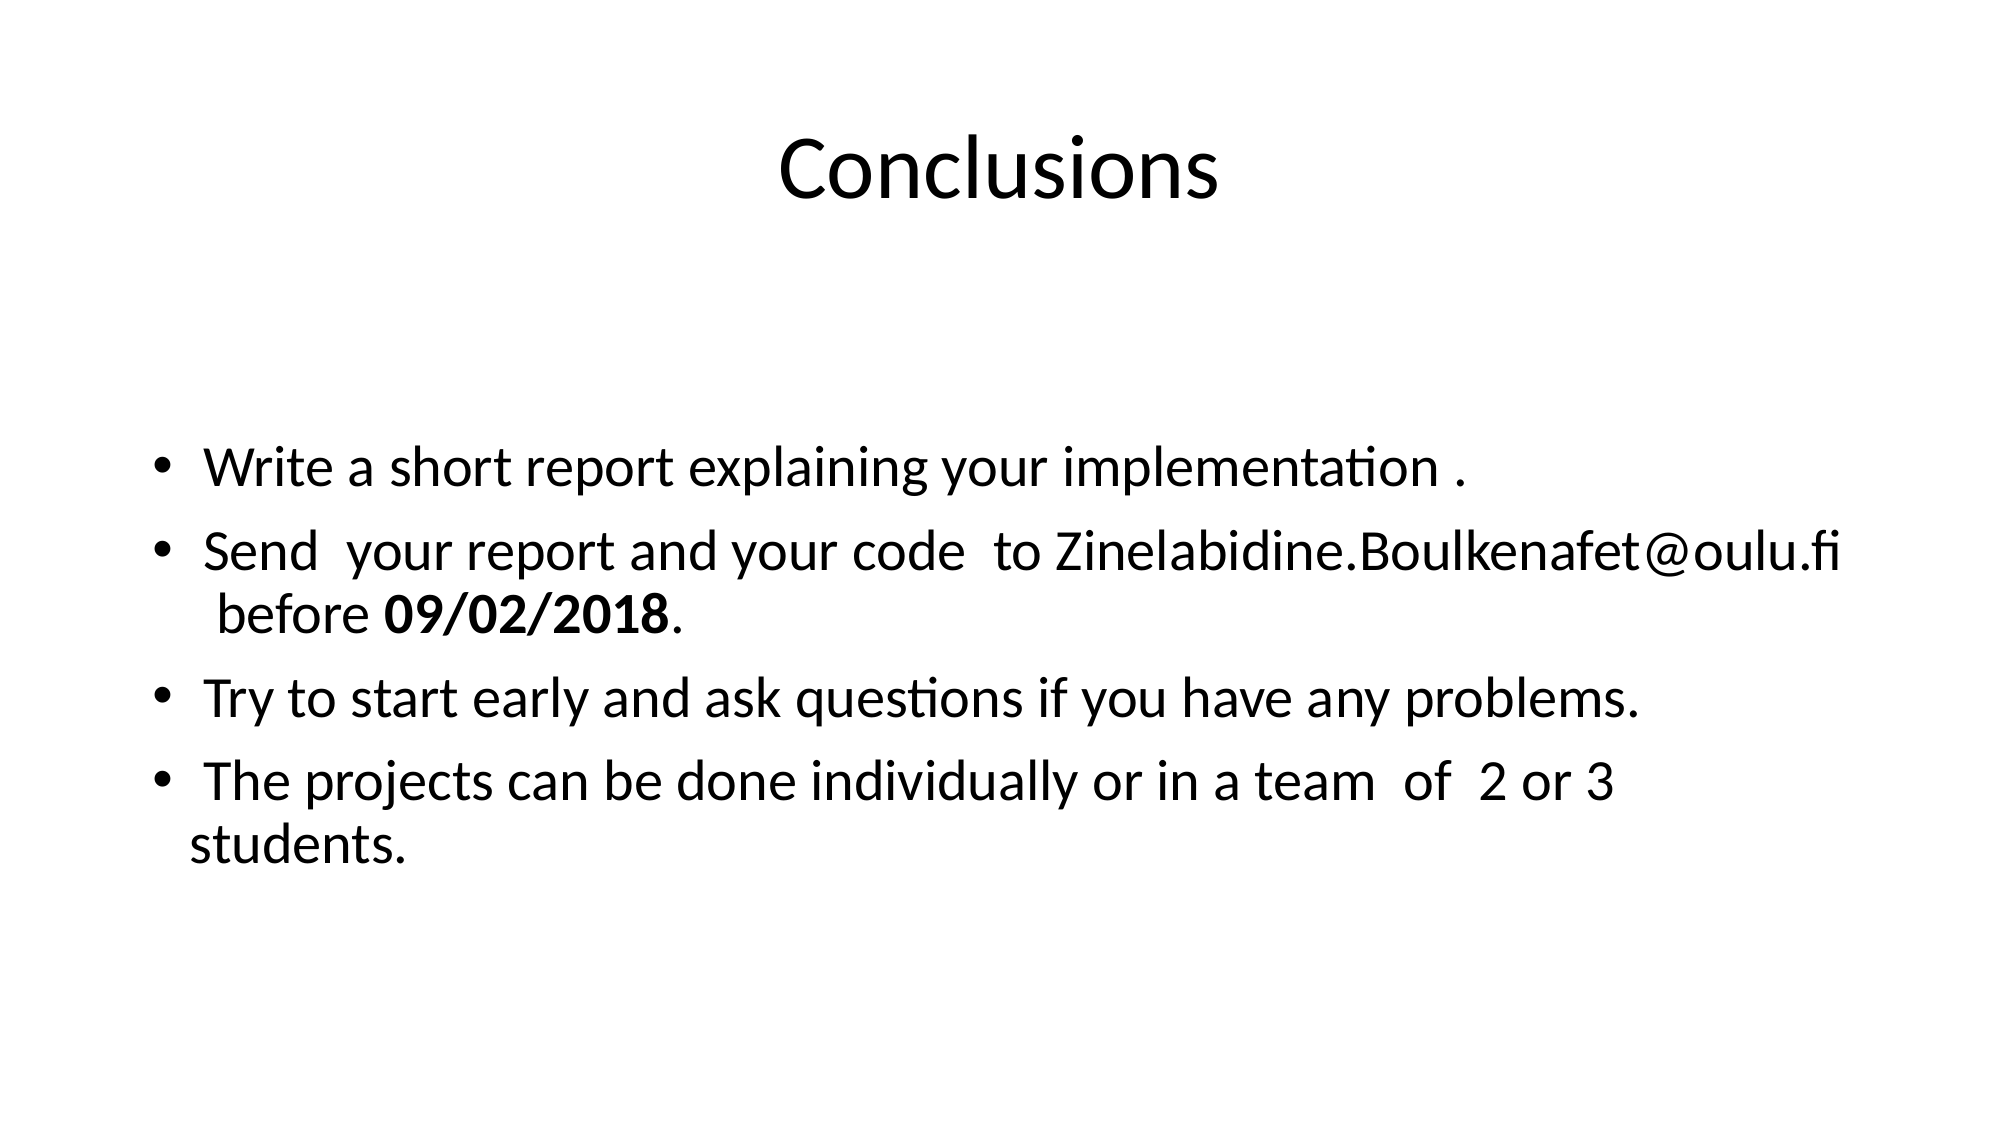

# Conclusions
 Write a short report explaining your implementation .
 Send  your report and your code  to Zinelabidine.Boulkenafet@oulu.fi   before 09/02/2018.
 Try to start early and ask questions if you have any problems.
 The projects can be done individually or in a team  of  2 or 3 students.